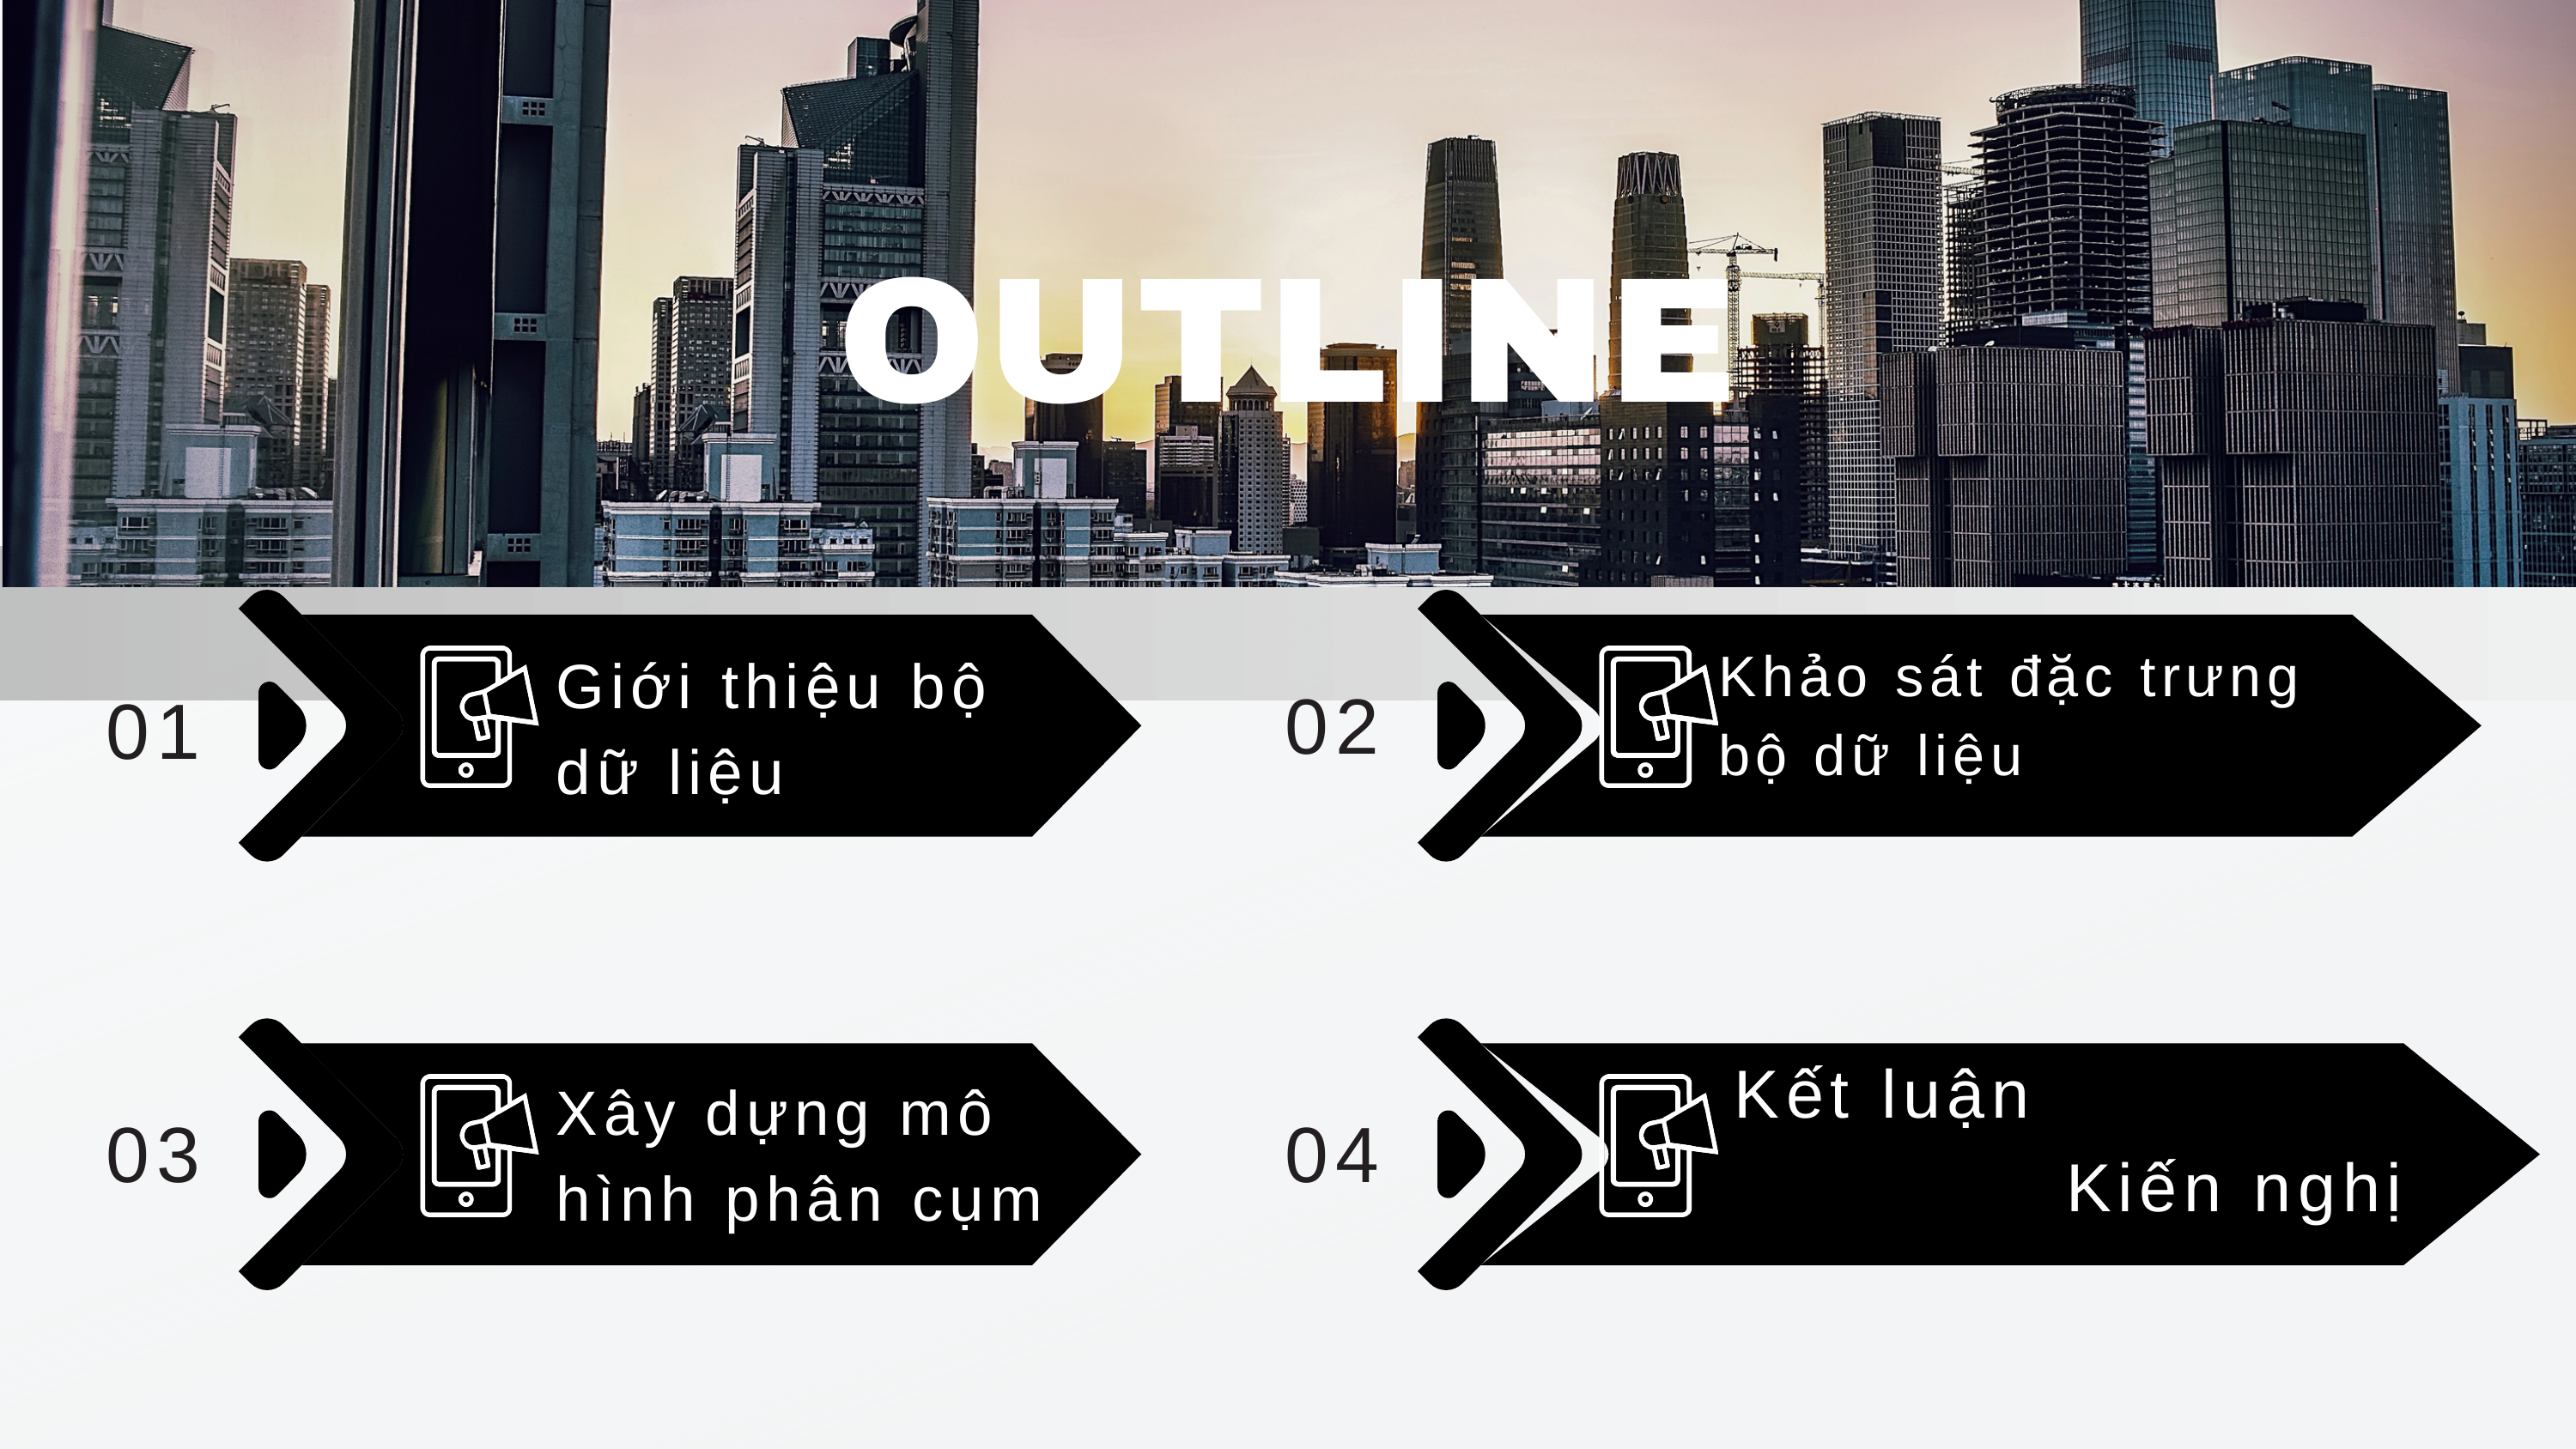

OUTLINE

Giới thiệu bộ dữ liệu

01

Khảo sát đặc trưng bộ dữ liệu

02

Kết luận
             Kiến nghị

Xây dựng mô hình phân cụm

03
04